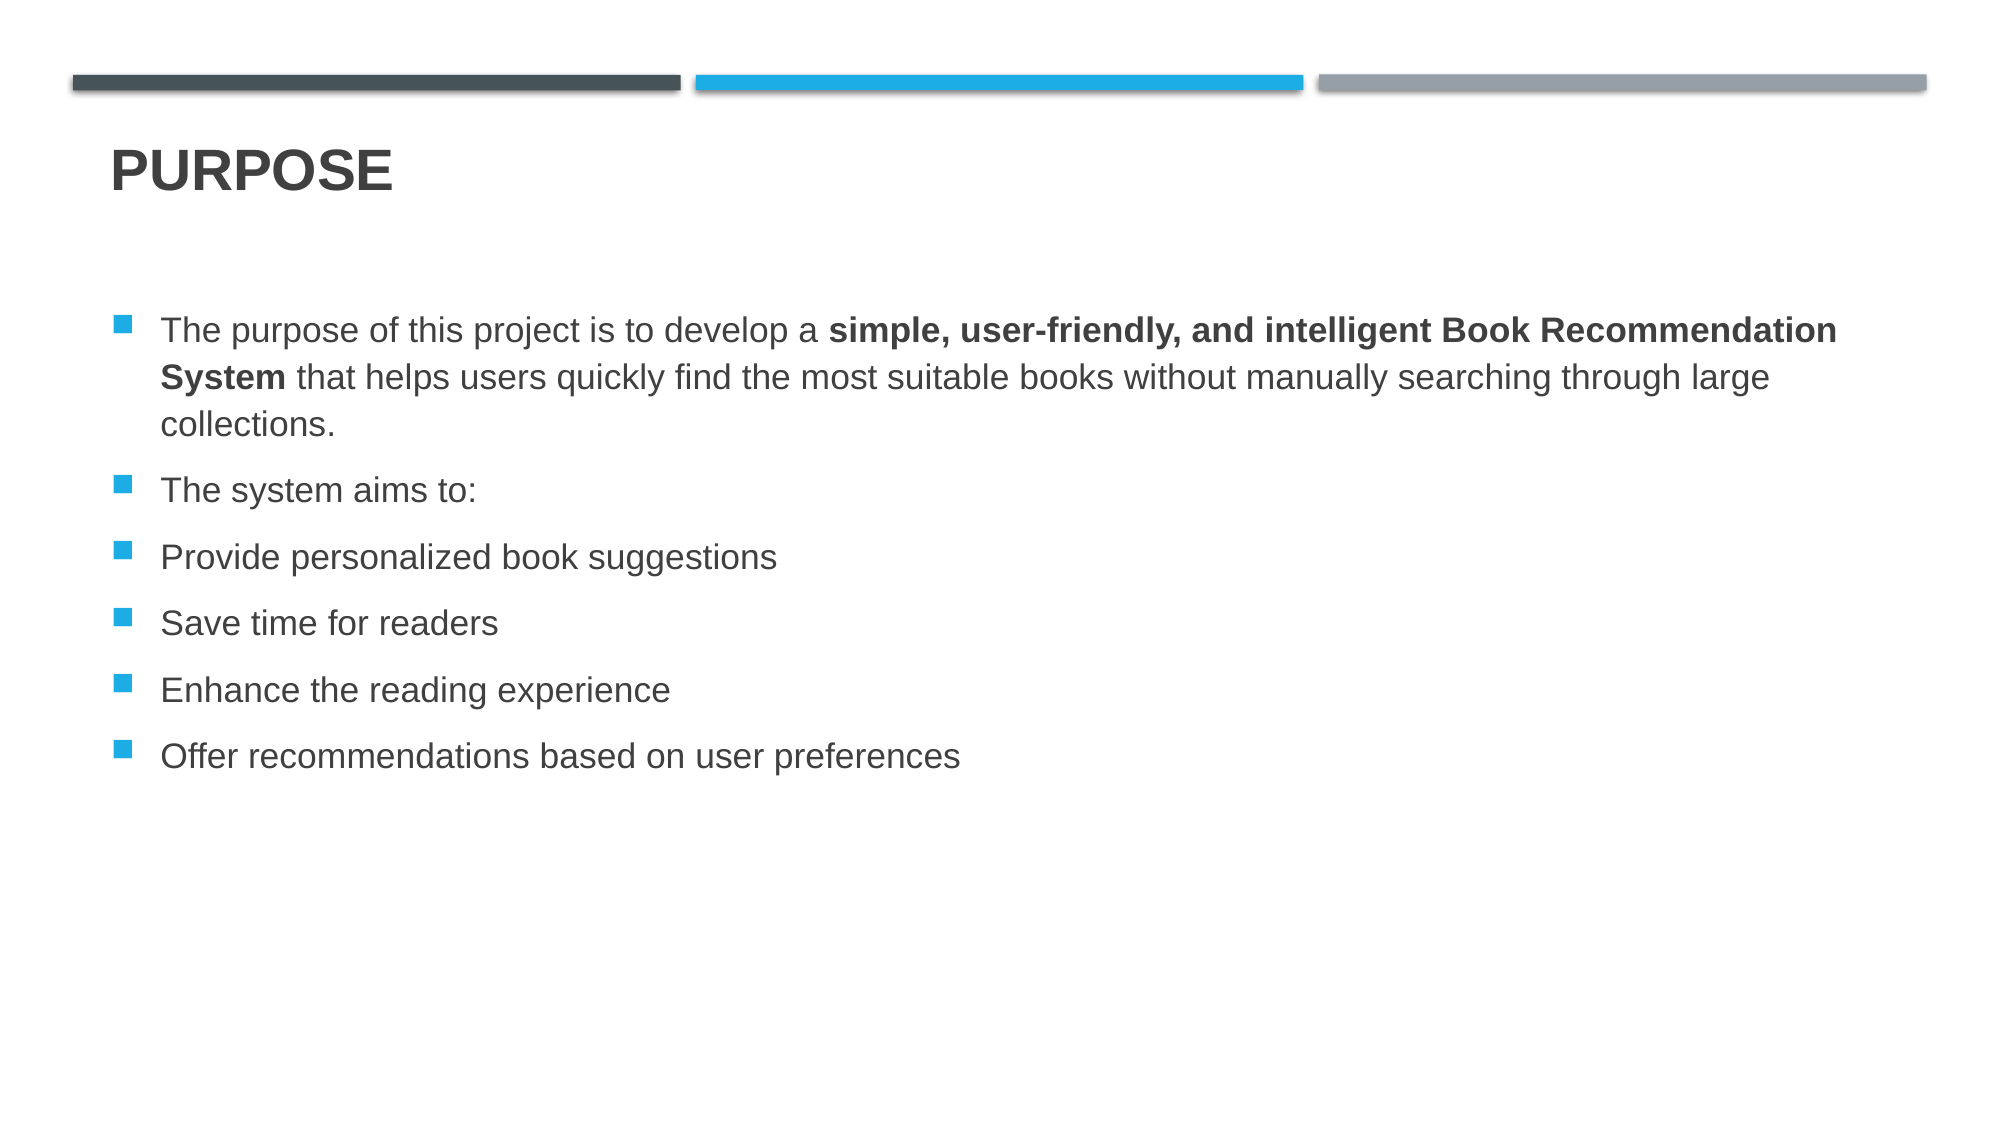

# purpose
The purpose of this project is to develop a simple, user-friendly, and intelligent Book Recommendation System that helps users quickly find the most suitable books without manually searching through large collections.
The system aims to:
Provide personalized book suggestions
Save time for readers
Enhance the reading experience
Offer recommendations based on user preferences